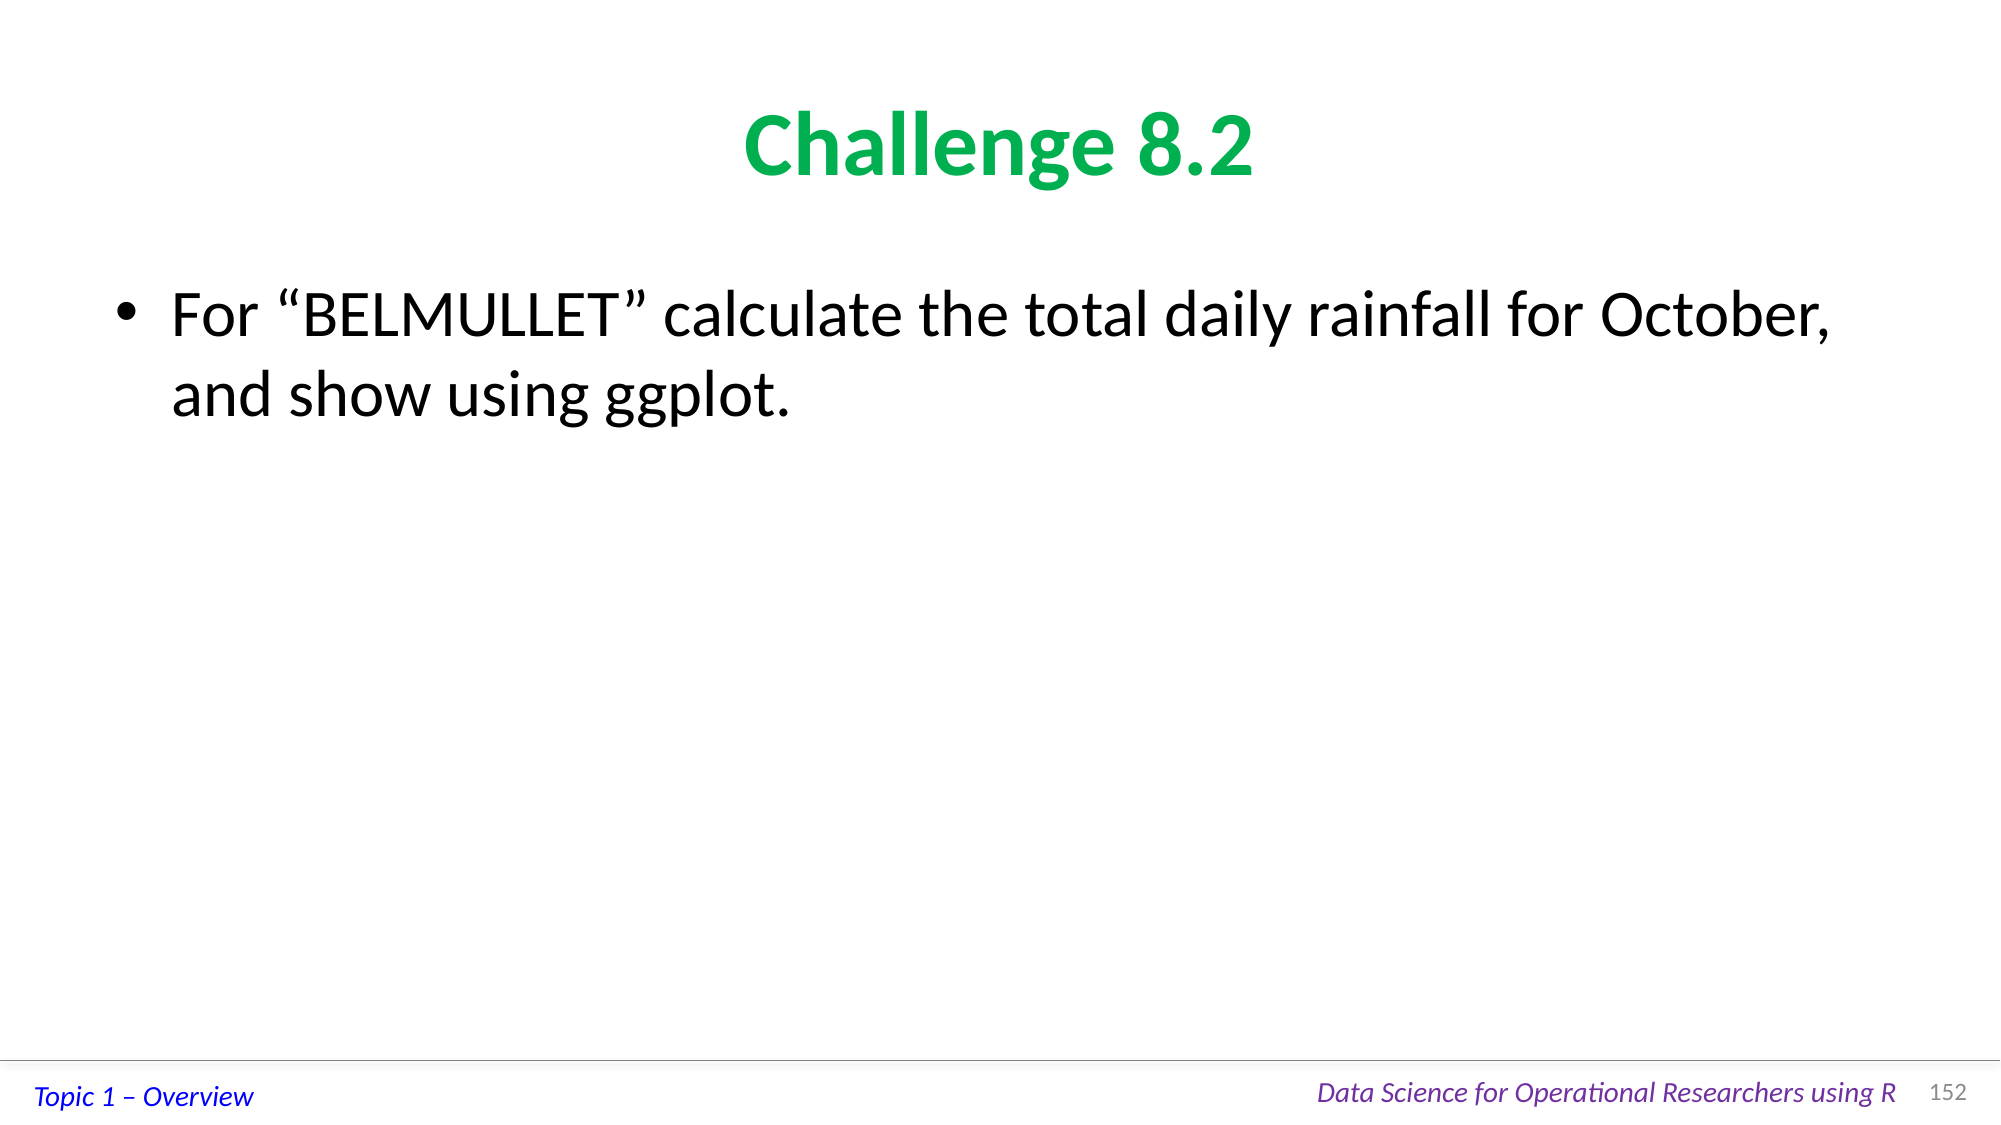

# Challenge 8.2
For “BELMULLET” calculate the total daily rainfall for October, and show using ggplot.
152